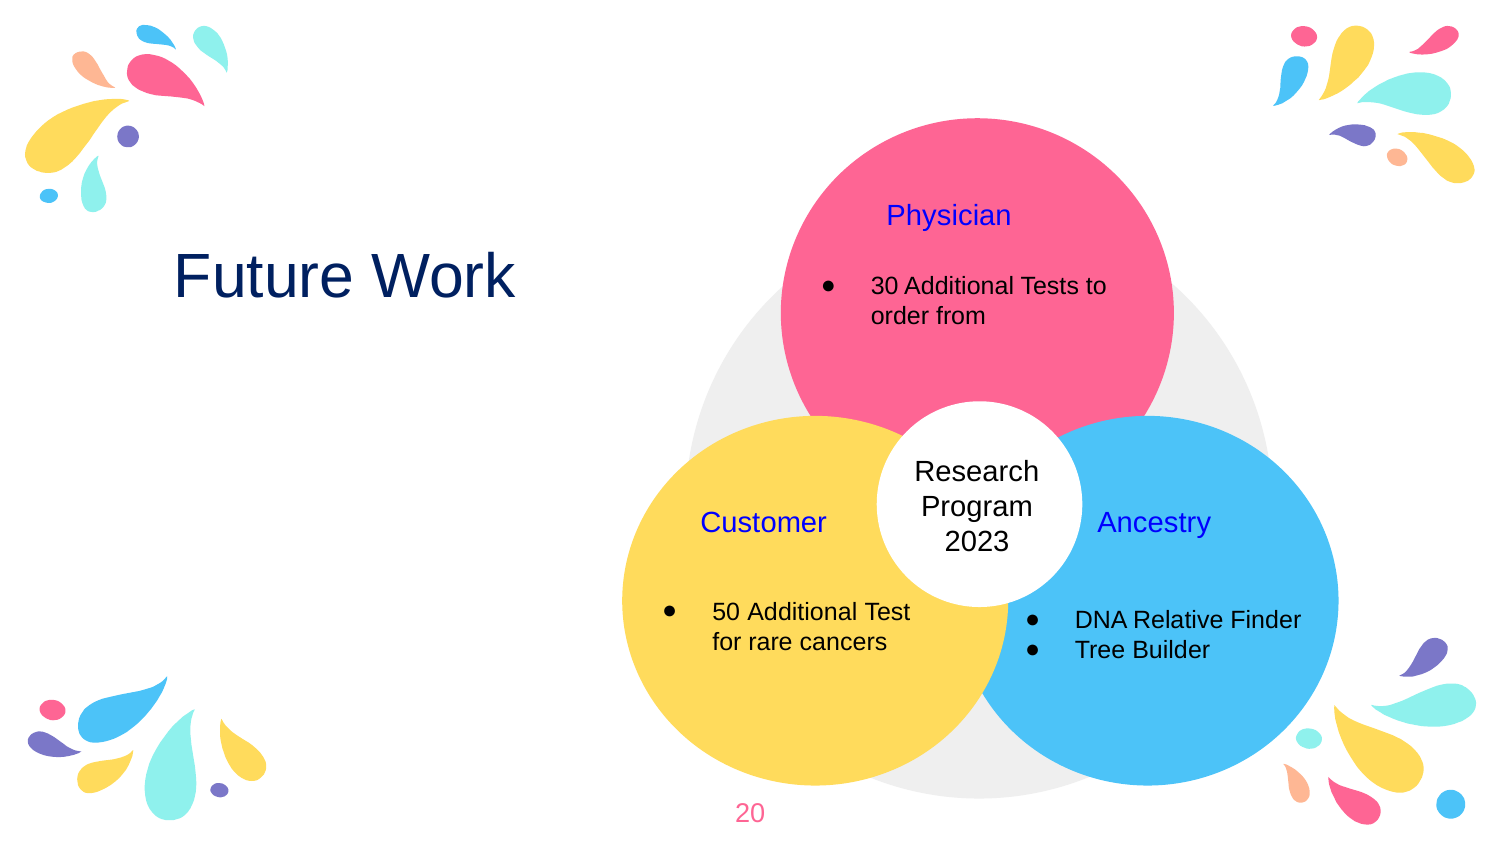

30 Additional Tests to order from
Physician
# Future Work

DNA Relative Finder
Tree Builder

50 Additional Test for rare cancers

Research Program 2023
Customer
Ancestry
20